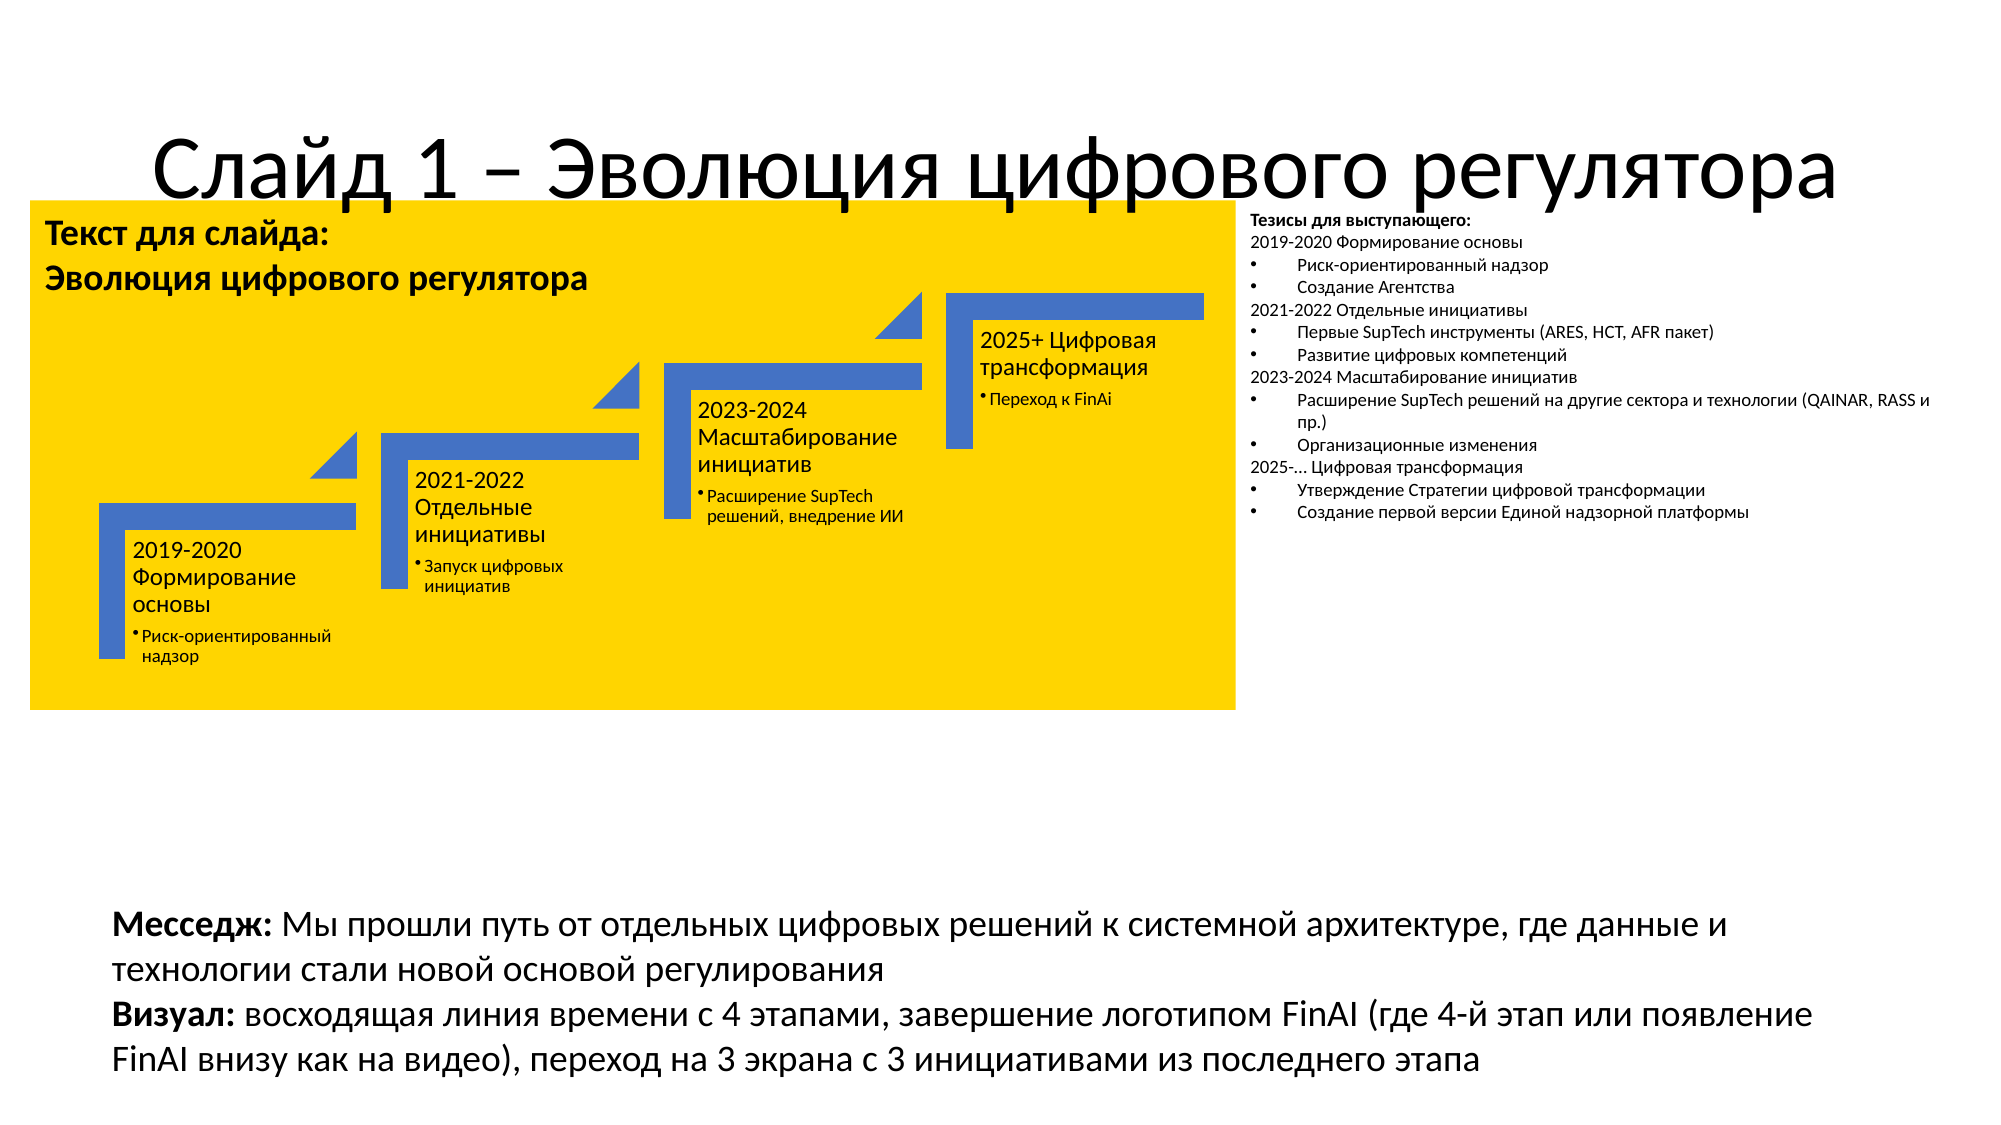

# Слайд 1 – Эволюция цифрового регулятора
Текст для слайда:
Эволюция цифрового регулятора

Тезисы для выступающего:
2019-2020 Формирование основы
Риск-ориентированный надзор
Создание Агентства
2021-2022 Отдельные инициативы
Первые SupTech инструменты (ARES, НСТ, AFR пакет)
Развитие цифровых компетенций
2023-2024 Масштабирование инициатив
Расширение SupTech решений на другие сектора и технологии (QAINAR, RASS и пр.)
Организационные изменения
2025-… Цифровая трансформация
Утверждение Стратегии цифровой трансформации
Создание первой версии Единой надзорной платформы
2019-2020 Формирование основы
Риск-ориентированный надзор
2021-2022 Отдельные инициативы
Запуск цифровых инициатив
2023-2024 Масштабирование инициатив
Расширение SupTech решений, внедрение ИИ
2025+ Цифровая трансформация
Переход к FinAi
Месседж: Мы прошли путь от отдельных цифровых решений к системной архитектуре, где данные и технологии стали новой основой регулирования
Визуал: восходящая линия времени с 4 этапами, завершение логотипом FinAI (где 4-й этап или появление FinAI внизу как на видео), переход на 3 экрана с 3 инициативами из последнего этапа